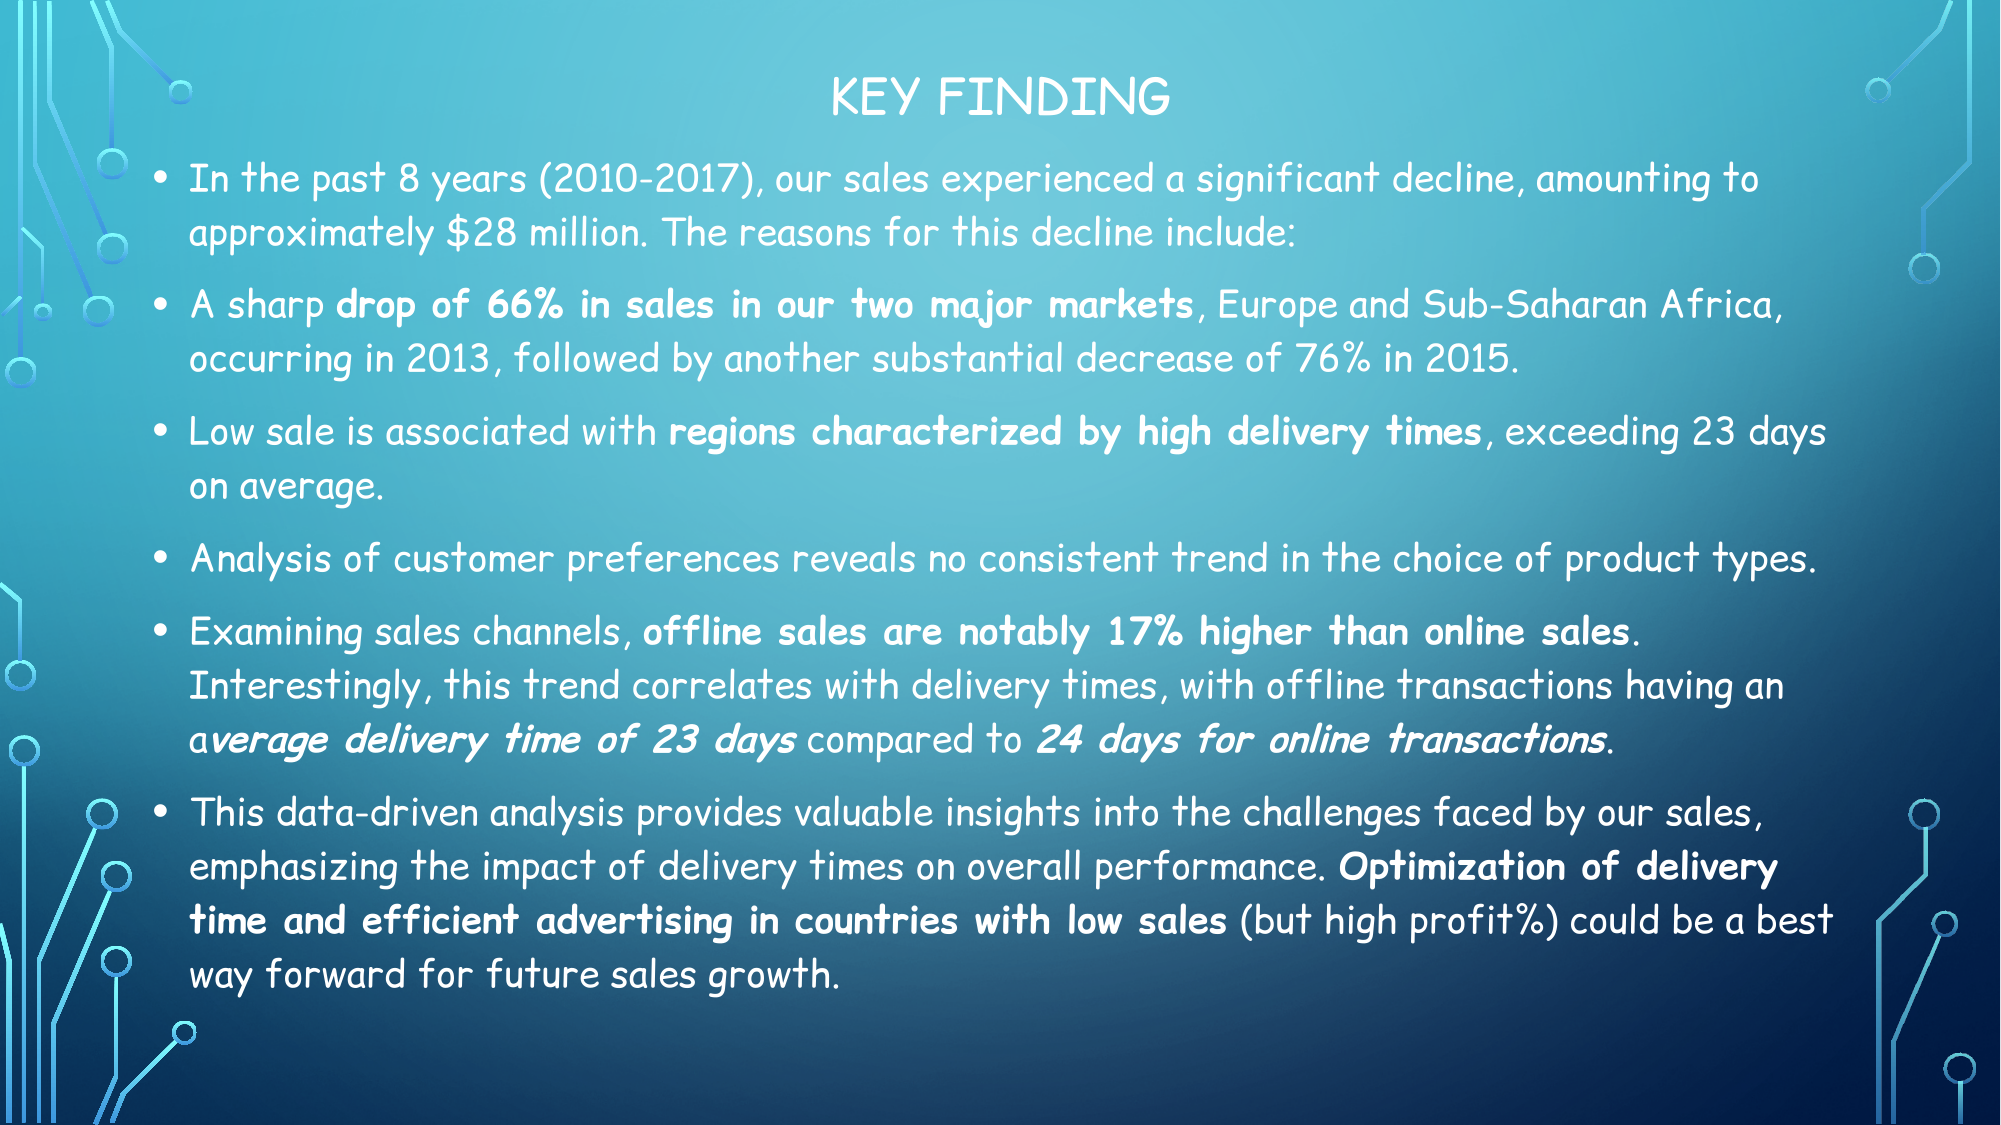

# KEY FINDING
In the past 8 years (2010-2017), our sales experienced a significant decline, amounting to approximately $28 million. The reasons for this decline include:
A sharp drop of 66% in sales in our two major markets, Europe and Sub-Saharan Africa, occurring in 2013, followed by another substantial decrease of 76% in 2015.
Low sale is associated with regions characterized by high delivery times, exceeding 23 days on average.
Analysis of customer preferences reveals no consistent trend in the choice of product types.
Examining sales channels, offline sales are notably 17% higher than online sales. Interestingly, this trend correlates with delivery times, with offline transactions having an average delivery time of 23 days compared to 24 days for online transactions.
This data-driven analysis provides valuable insights into the challenges faced by our sales, emphasizing the impact of delivery times on overall performance. Optimization of delivery time and efficient advertising in countries with low sales (but high profit%) could be a best way forward for future sales growth.